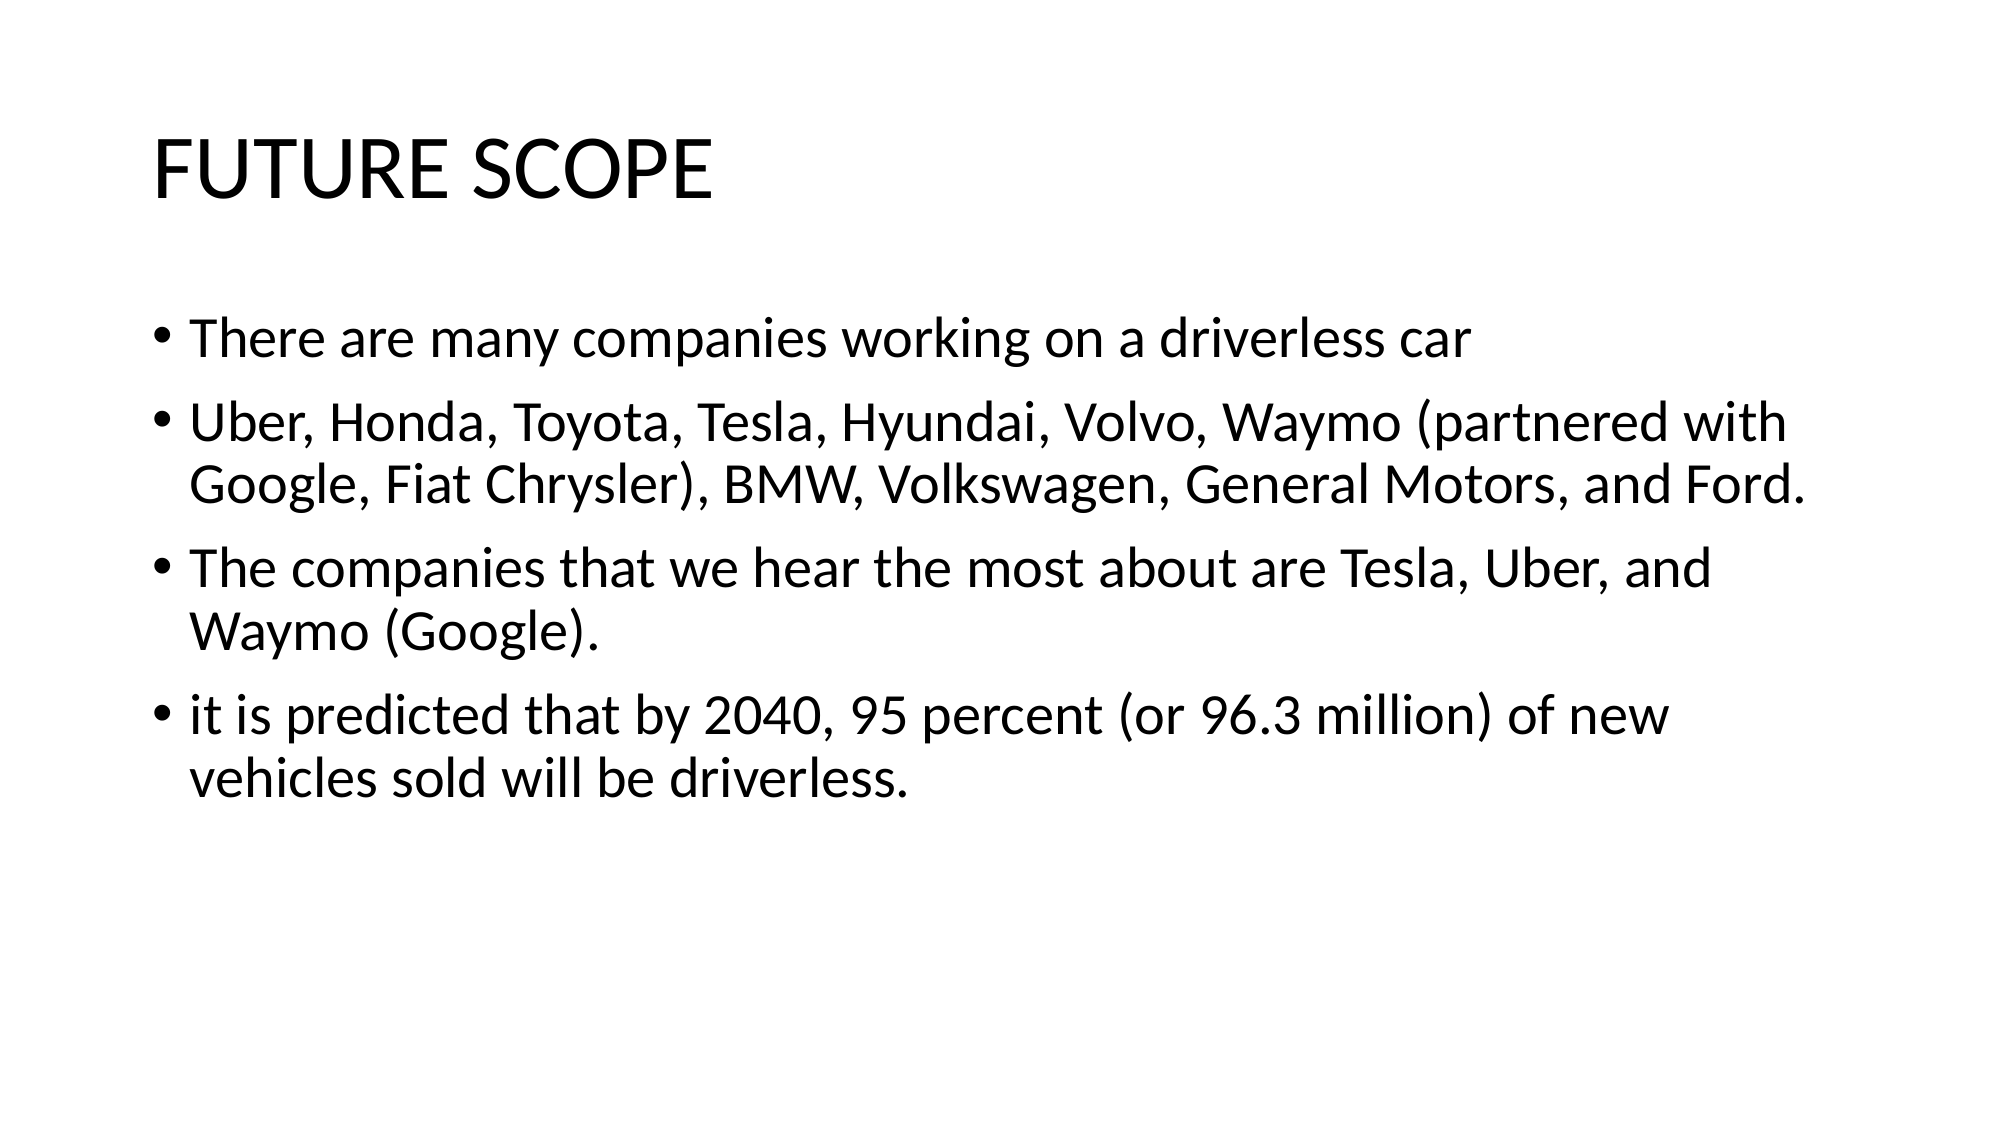

# FUTURE SCOPE
There are many companies working on a driverless car
Uber, Honda, Toyota, Tesla, Hyundai, Volvo, Waymo (partnered with Google, Fiat Chrysler), BMW, Volkswagen, General Motors, and Ford.
The companies that we hear the most about are Tesla, Uber, and Waymo (Google).
it is predicted that by 2040, 95 percent (or 96.3 million) of new vehicles sold will be driverless.